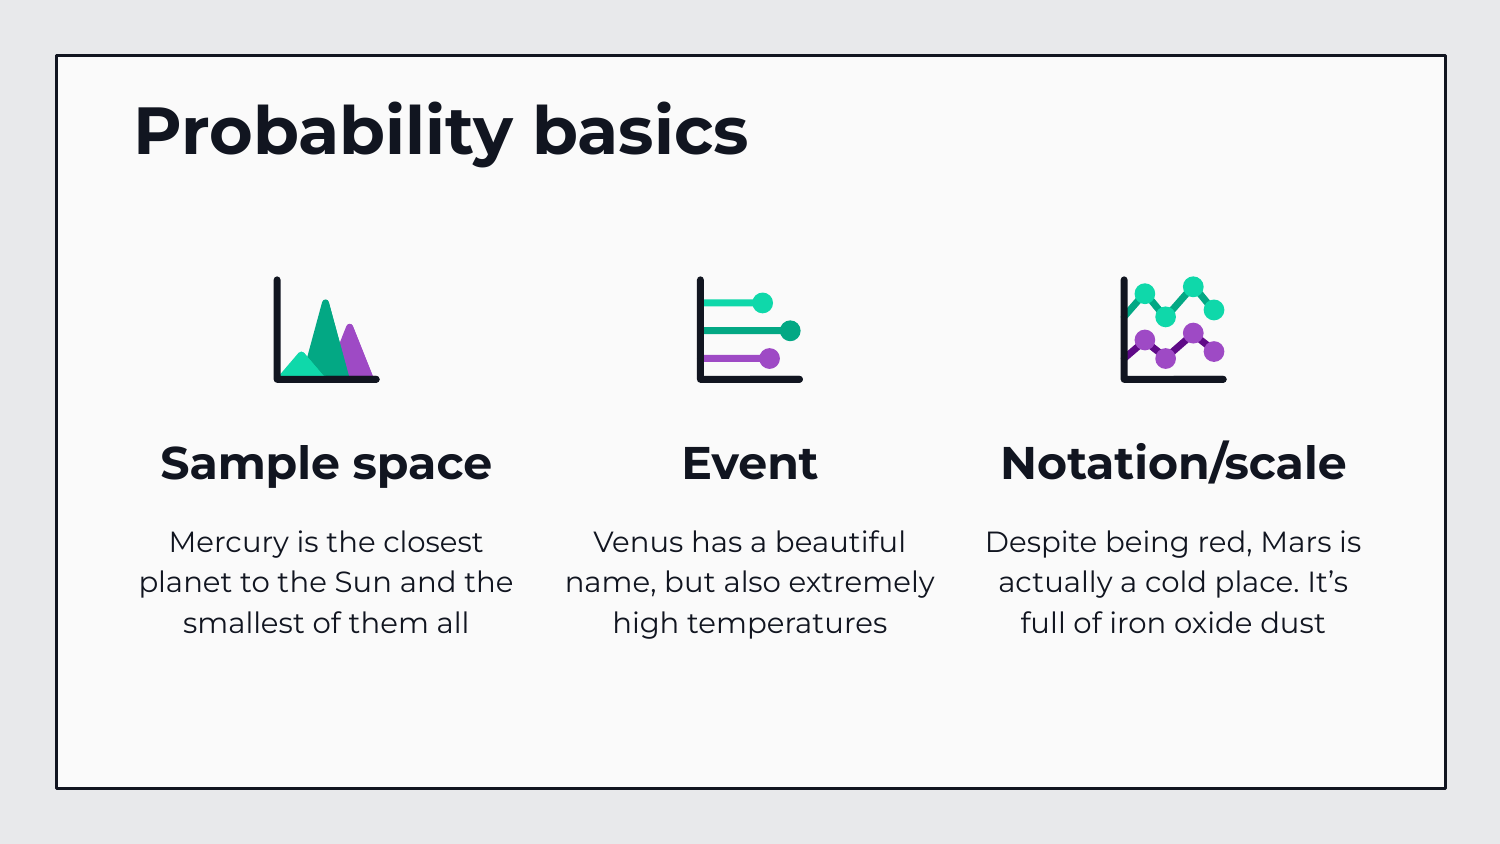

# Probability basics

Sample space
Event
Notation/scale
Mercury is the closest planet to the Sun and the smallest of them all
Venus has a beautiful name, but also extremely high temperatures
Despite being red, Mars is actually a cold place. It’s full of iron oxide dust